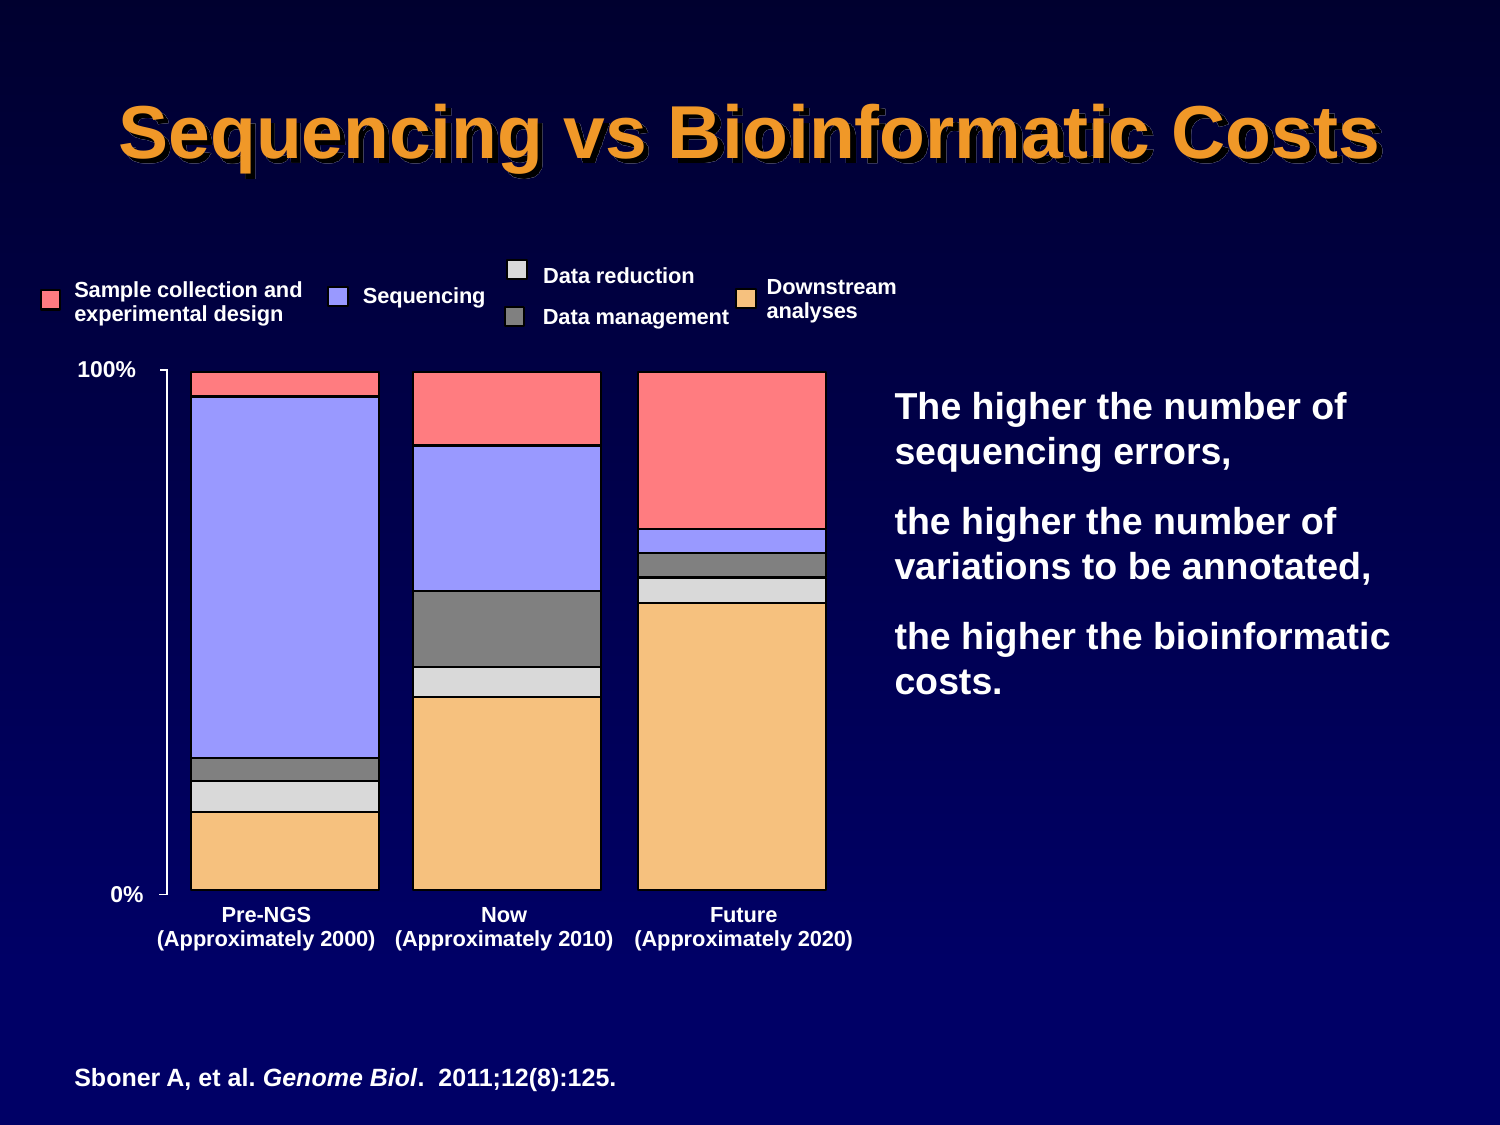

# Sequencing vs Bioinformatic Costs
Data reduction

Downstream analyses
Sample collection and experimental design
Sequencing

Data management

100%

The higher the number of sequencing errors,
the higher the number of variations to be annotated,
the higher the bioinformatic costs.

0%
Pre-NGS
(Approximately 2000)
Now
(Approximately 2010)
Future
(Approximately 2020)
Sboner A, et al. Genome Biol.  2011;12(8):125.